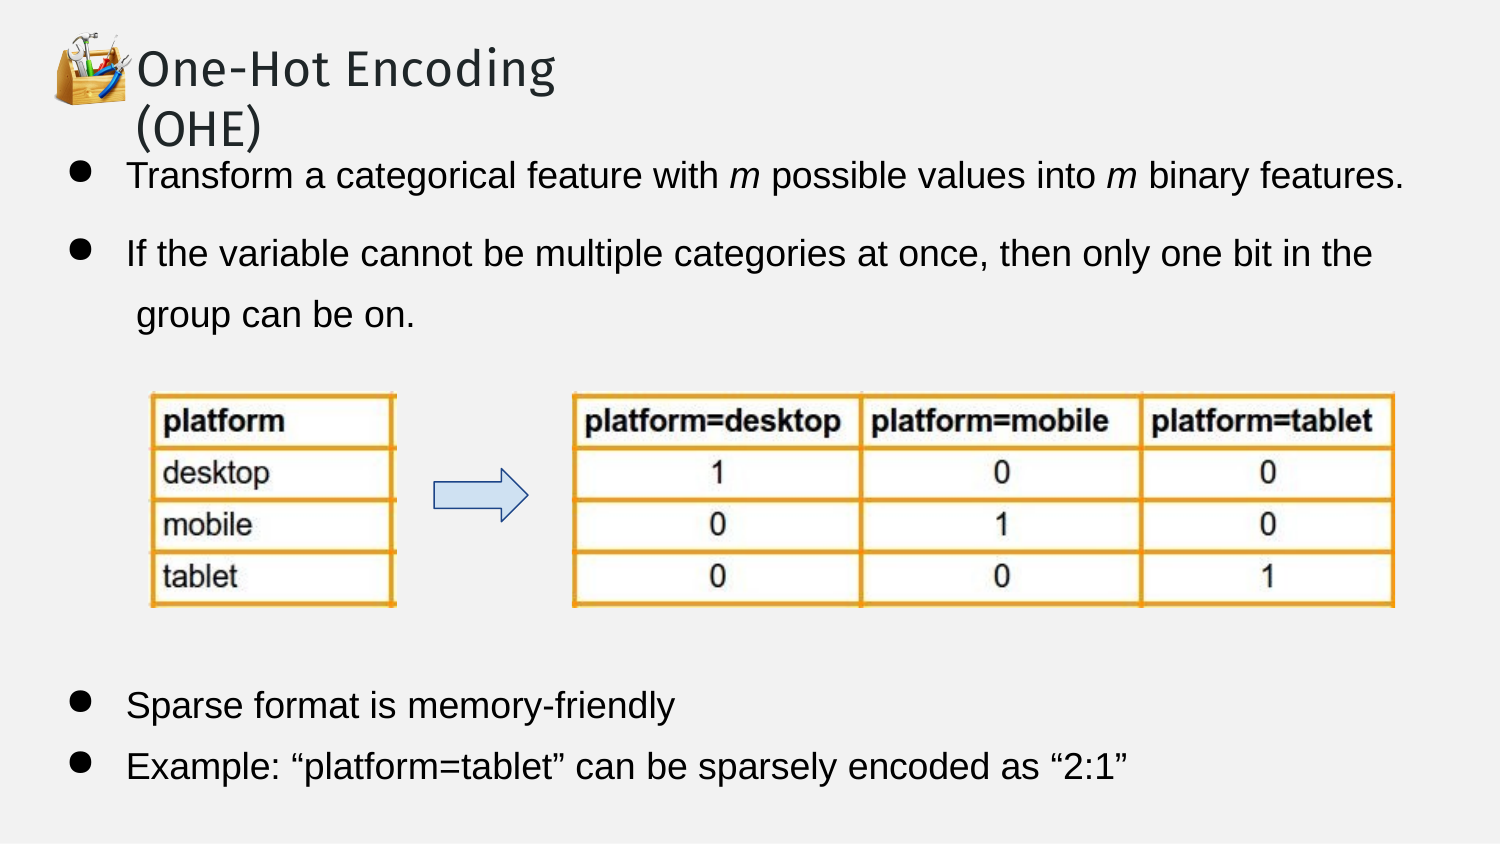

# One-Hot Encoding (OHE)
Transform a categorical feature with m possible values into m binary features.
If the variable cannot be multiple categories at once, then only one bit in the  group can be on.

Sparse format is memory-friendly
Example: “platform=tablet” can be sparsely encoded as “2:1”